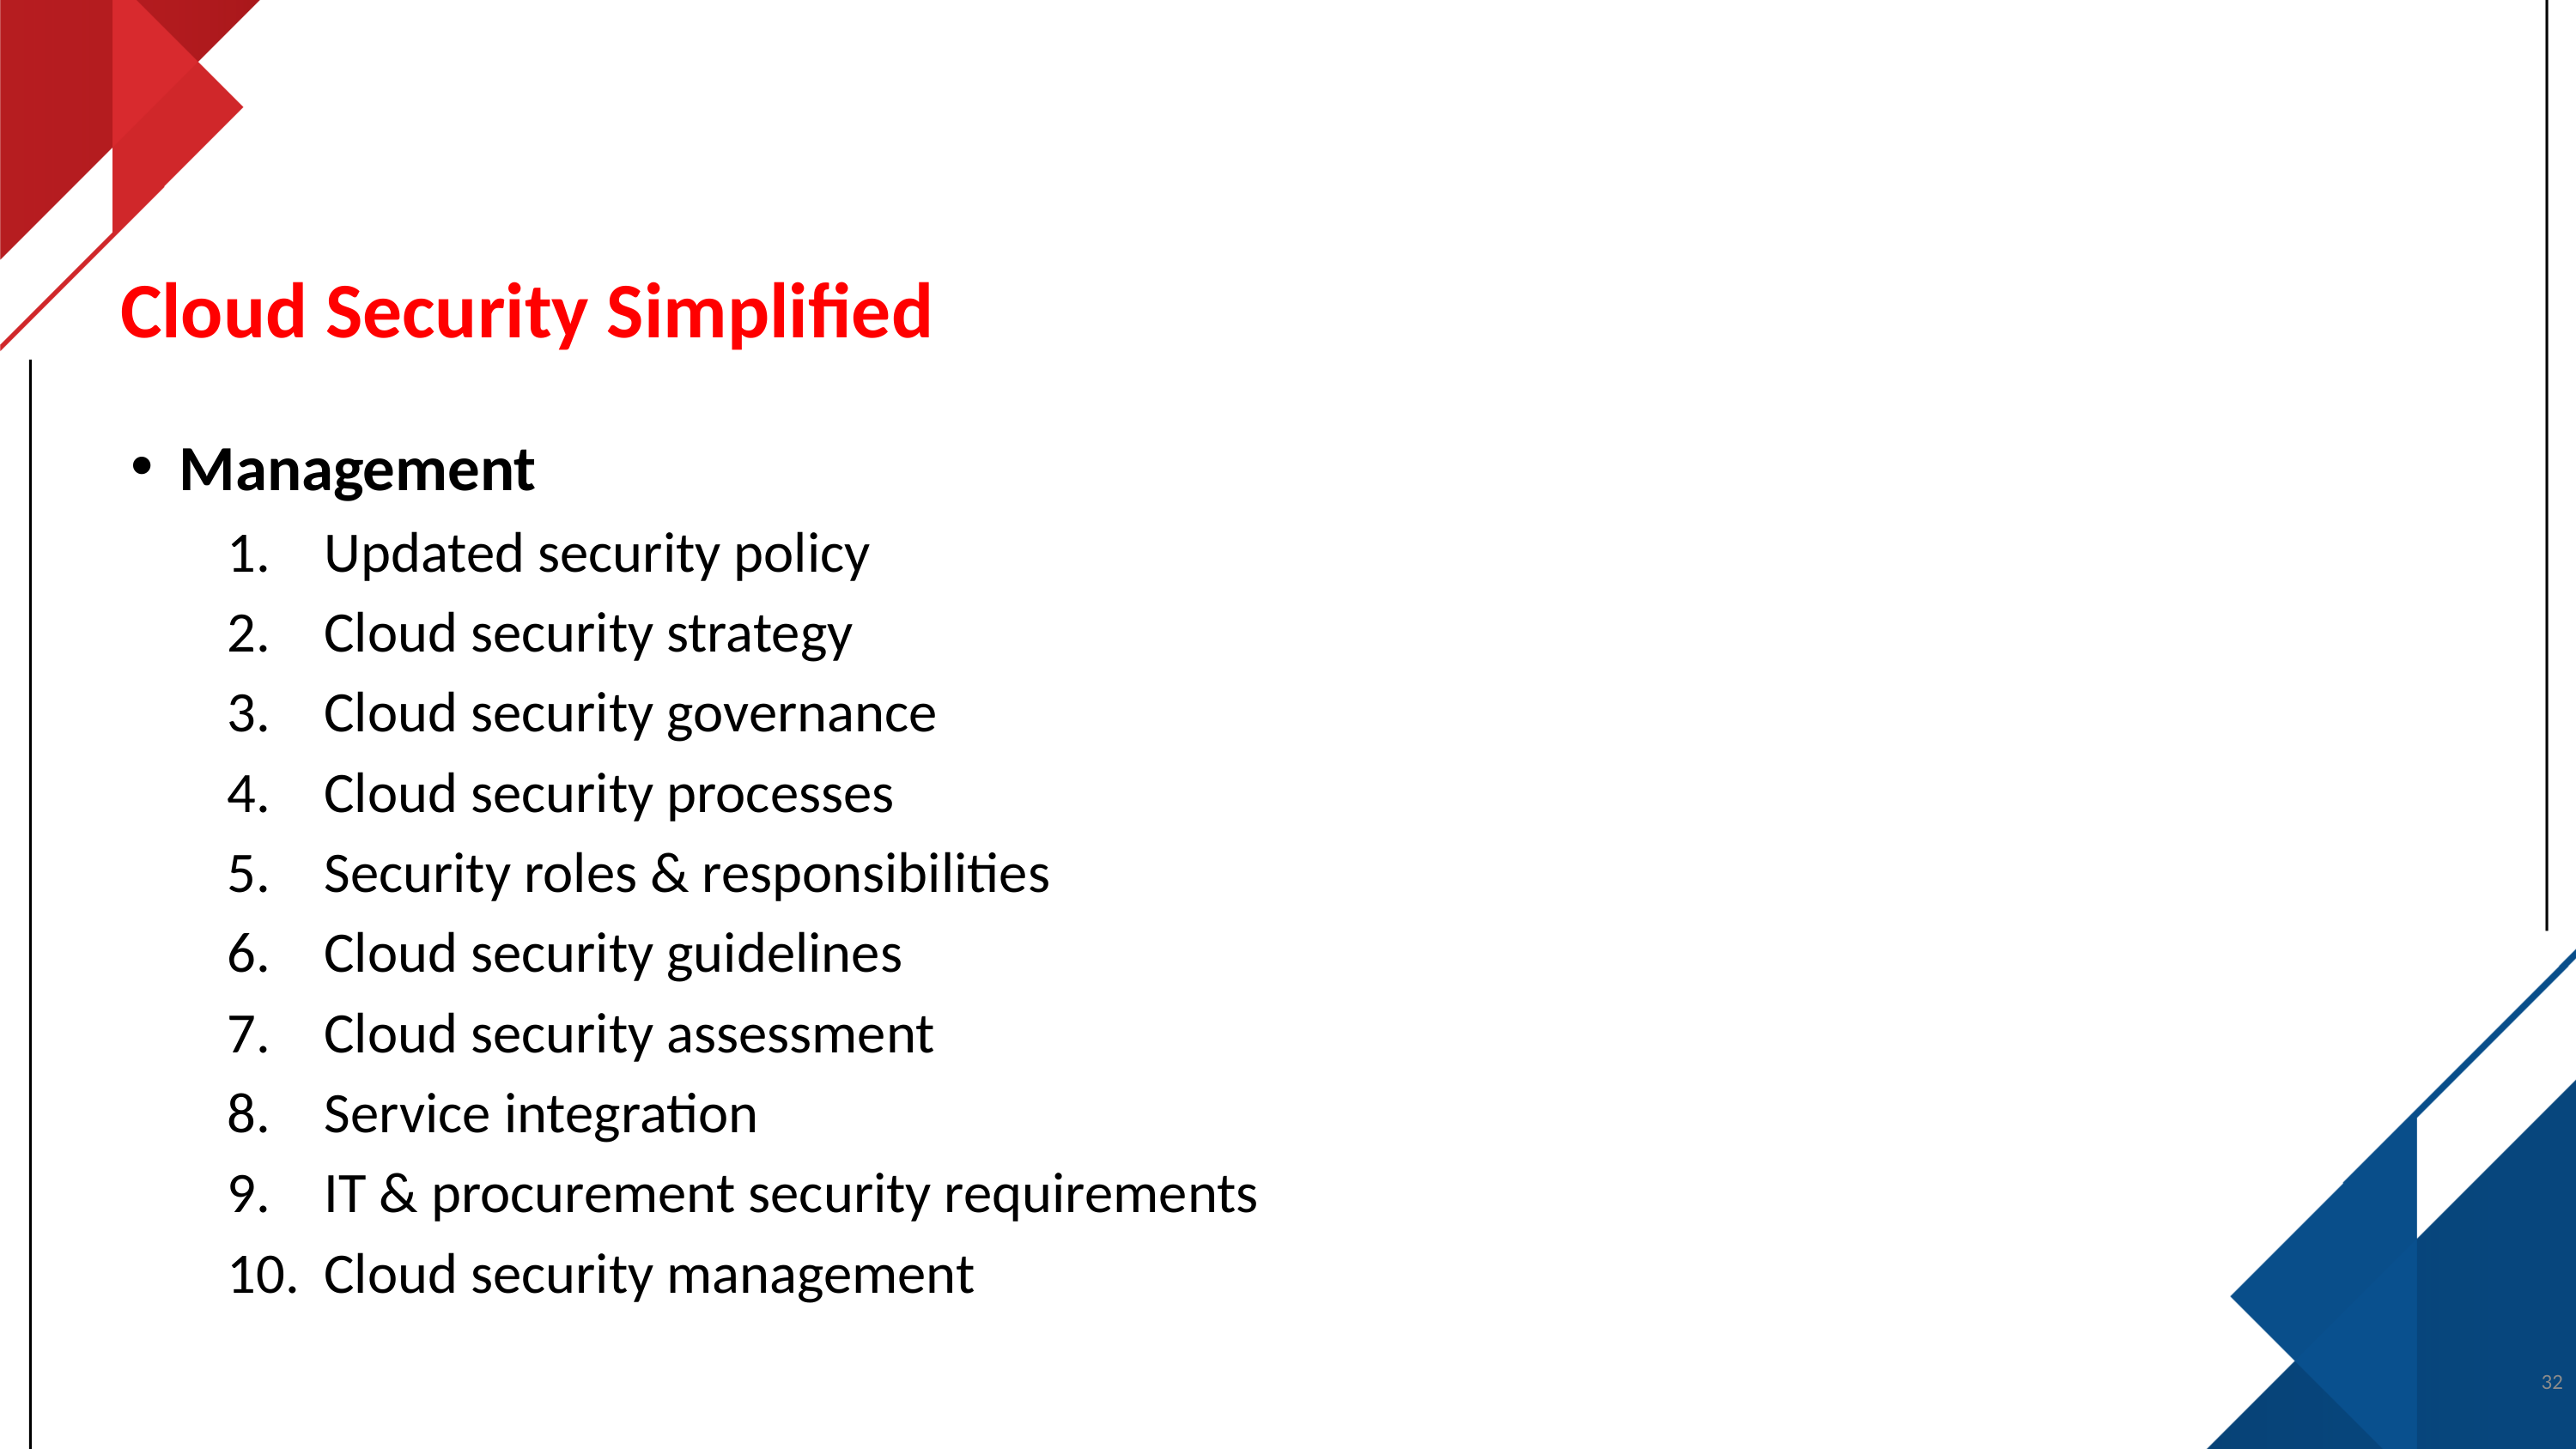

# Cloud Security Simplified
Management
Updated security policy
Cloud security strategy
Cloud security governance
Cloud security processes
Security roles & responsibilities
Cloud security guidelines
Cloud security assessment
Service integration
IT & procurement security requirements
Cloud security management
32